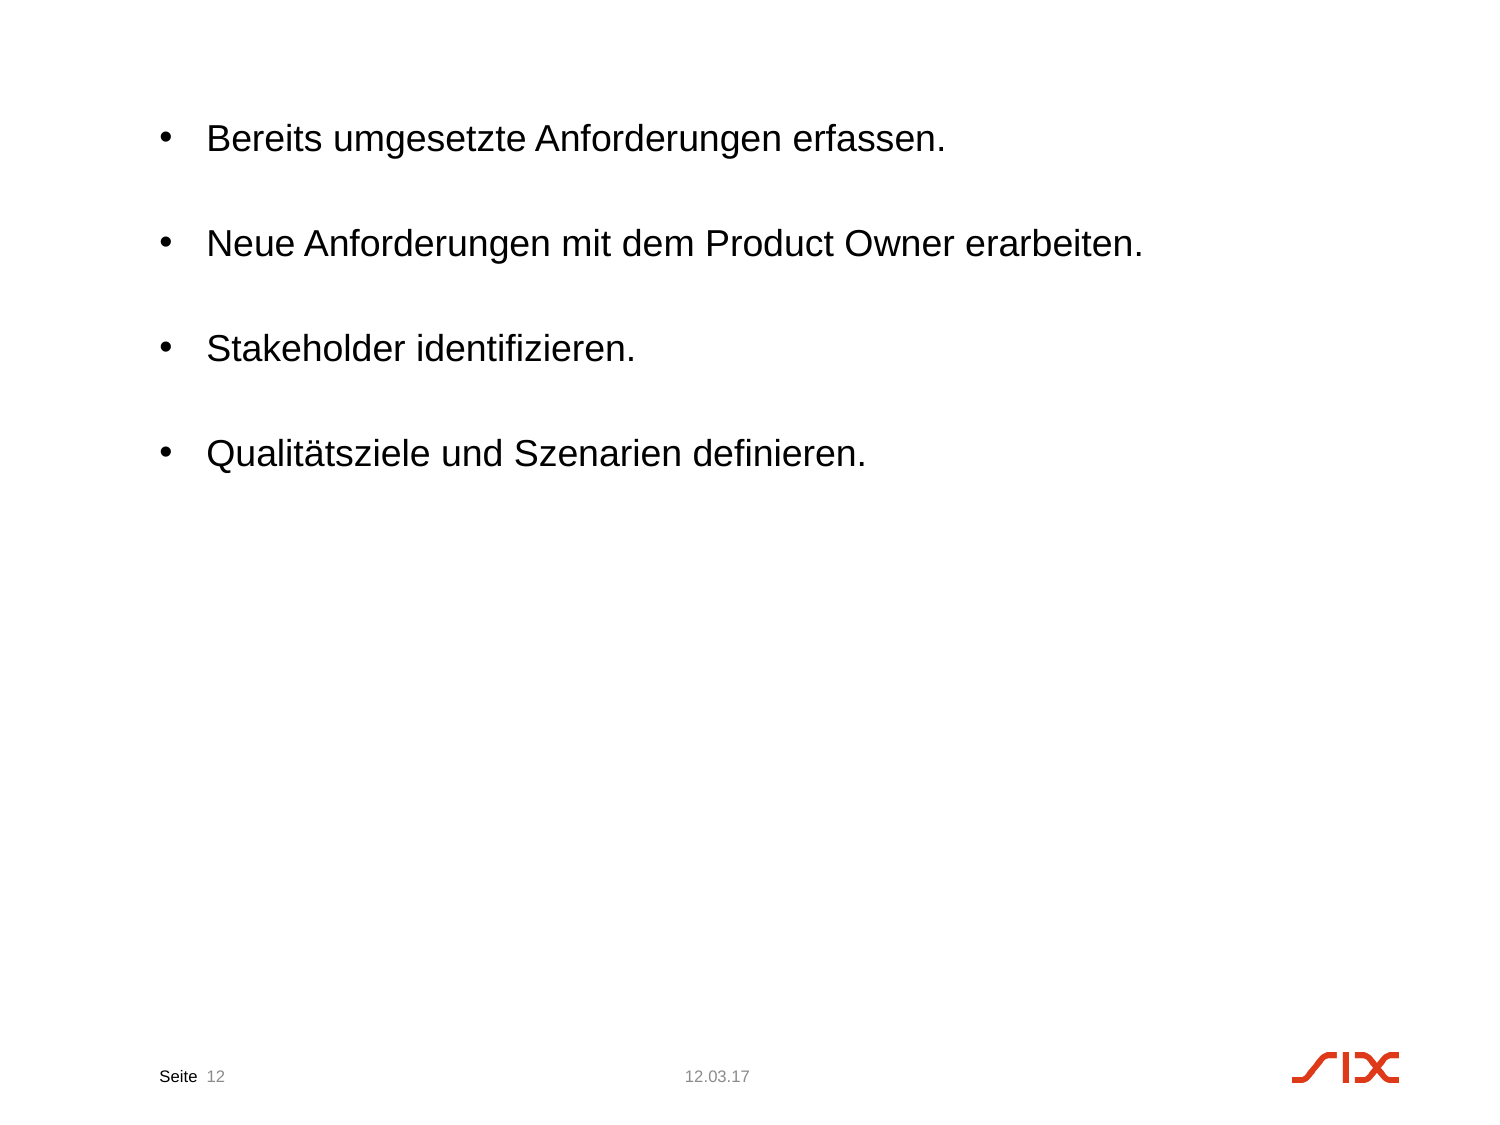

Bereits umgesetzte Anforderungen erfassen.

Neue Anforderungen mit dem Product Owner erarbeiten.

Stakeholder identifizieren.

Qualitätsziele und Szenarien definieren.

12
12.03.17